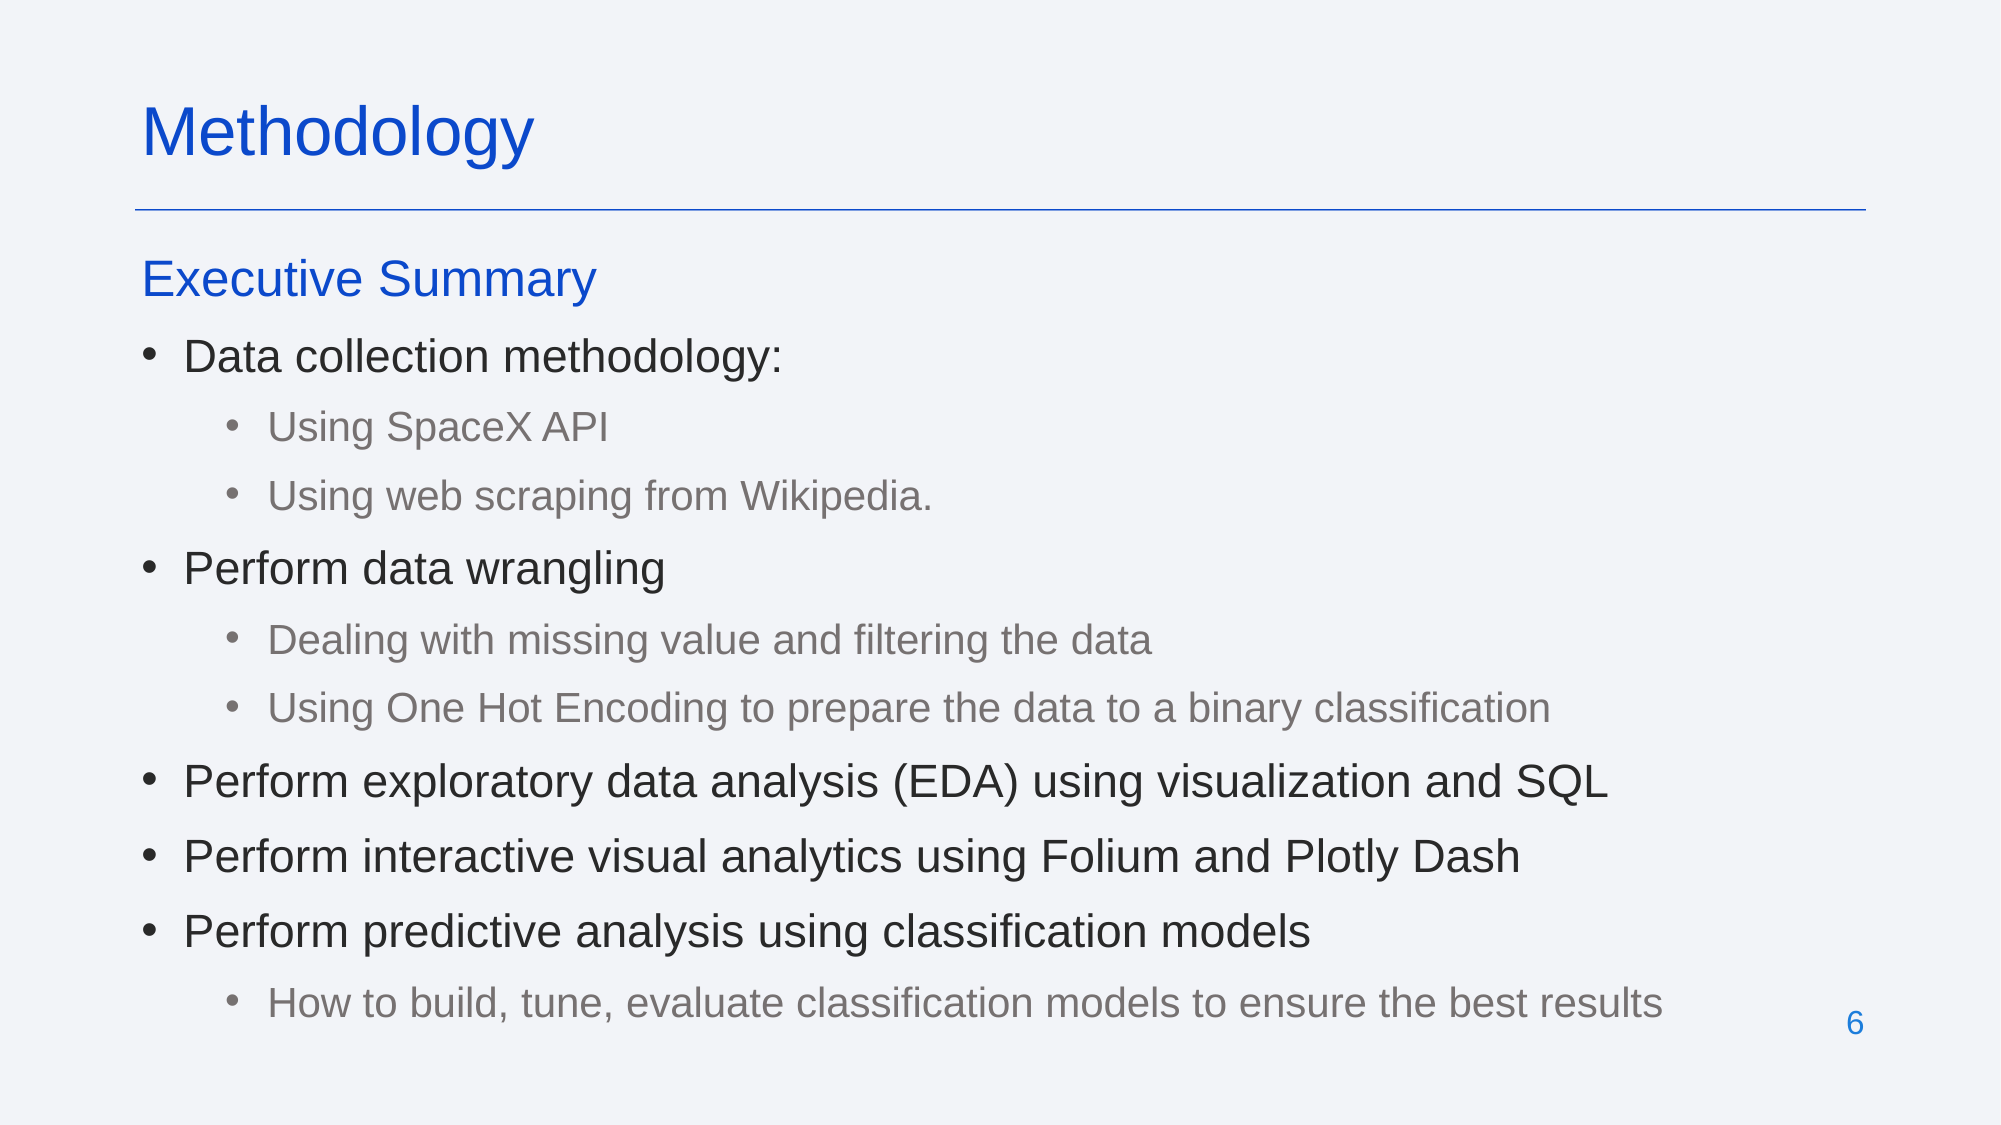

Methodology
Executive Summary
Data collection methodology:
Using SpaceX API
Using web scraping from Wikipedia.
Perform data wrangling
Dealing with missing value and filtering the data
Using One Hot Encoding to prepare the data to a binary classification
Perform exploratory data analysis (EDA) using visualization and SQL
Perform interactive visual analytics using Folium and Plotly Dash
Perform predictive analysis using classification models
How to build, tune, evaluate classification models to ensure the best results

6